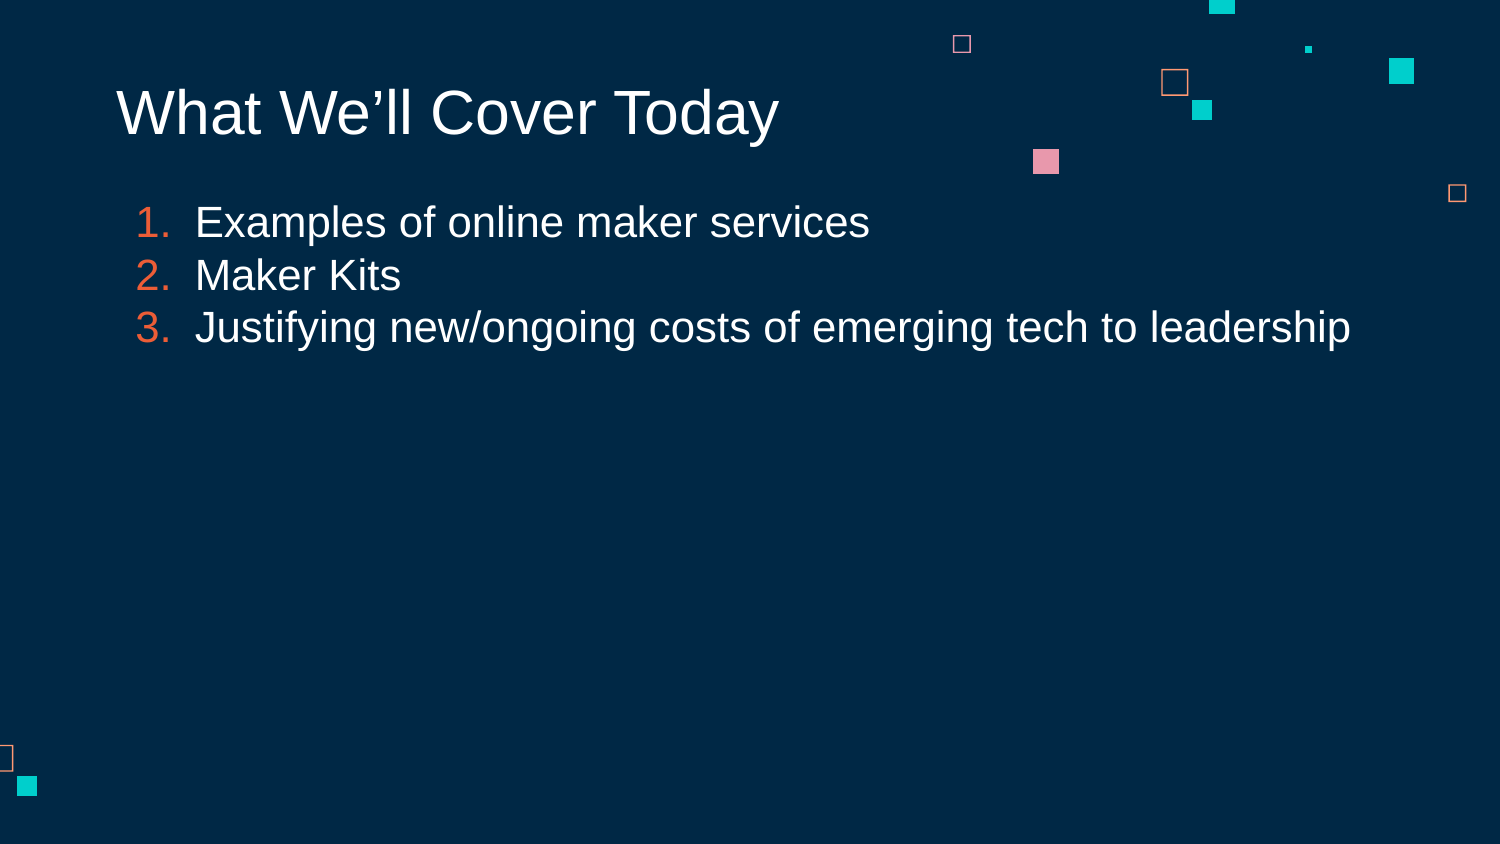

# What We’ll Cover Today
Examples of online maker services
Maker Kits
Justifying new/ongoing costs of emerging tech to leadership